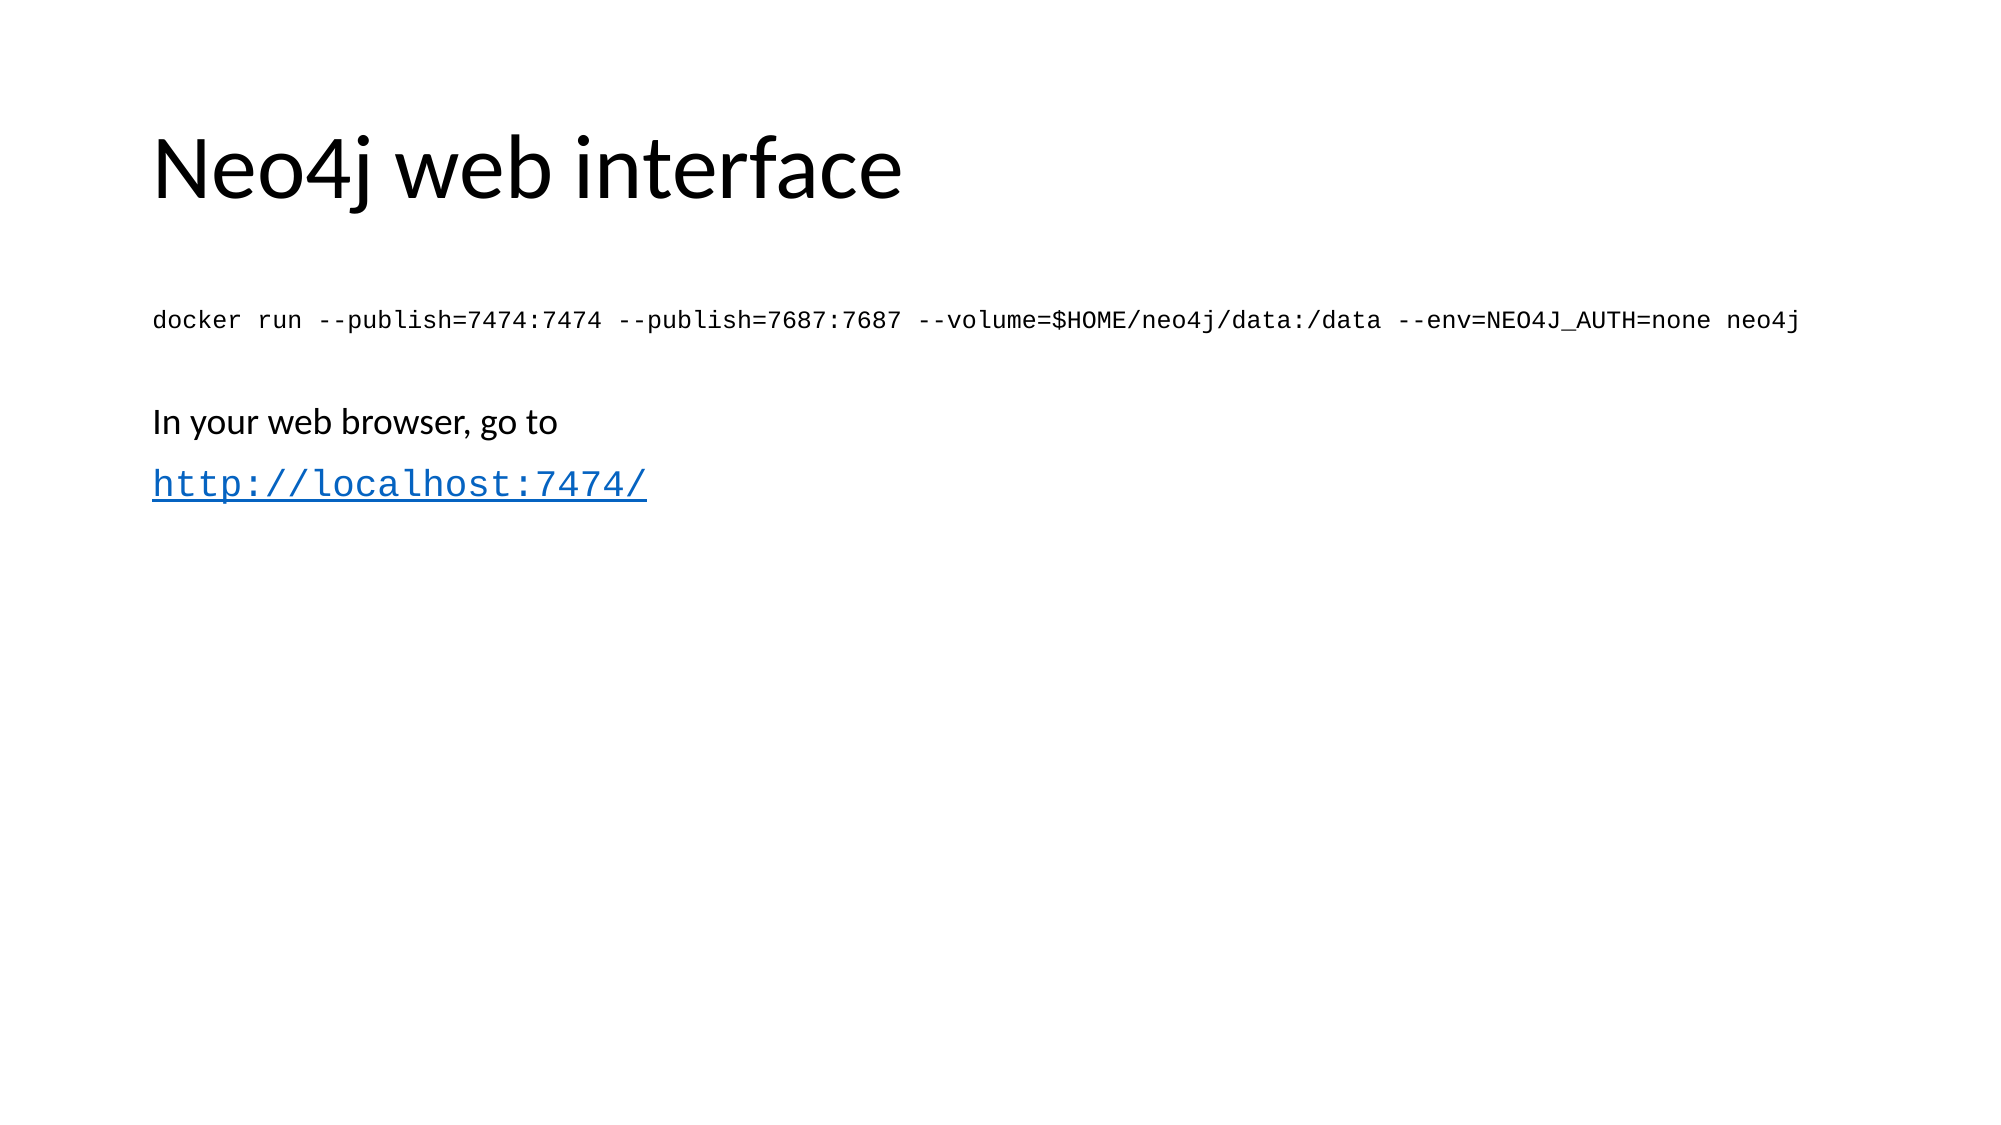

# Neo4j web interface
docker run --publish=7474:7474 --publish=7687:7687 --volume=$HOME/neo4j/data:/data --env=NEO4J_AUTH=none neo4j

In your web browser, go to
http://localhost:7474/